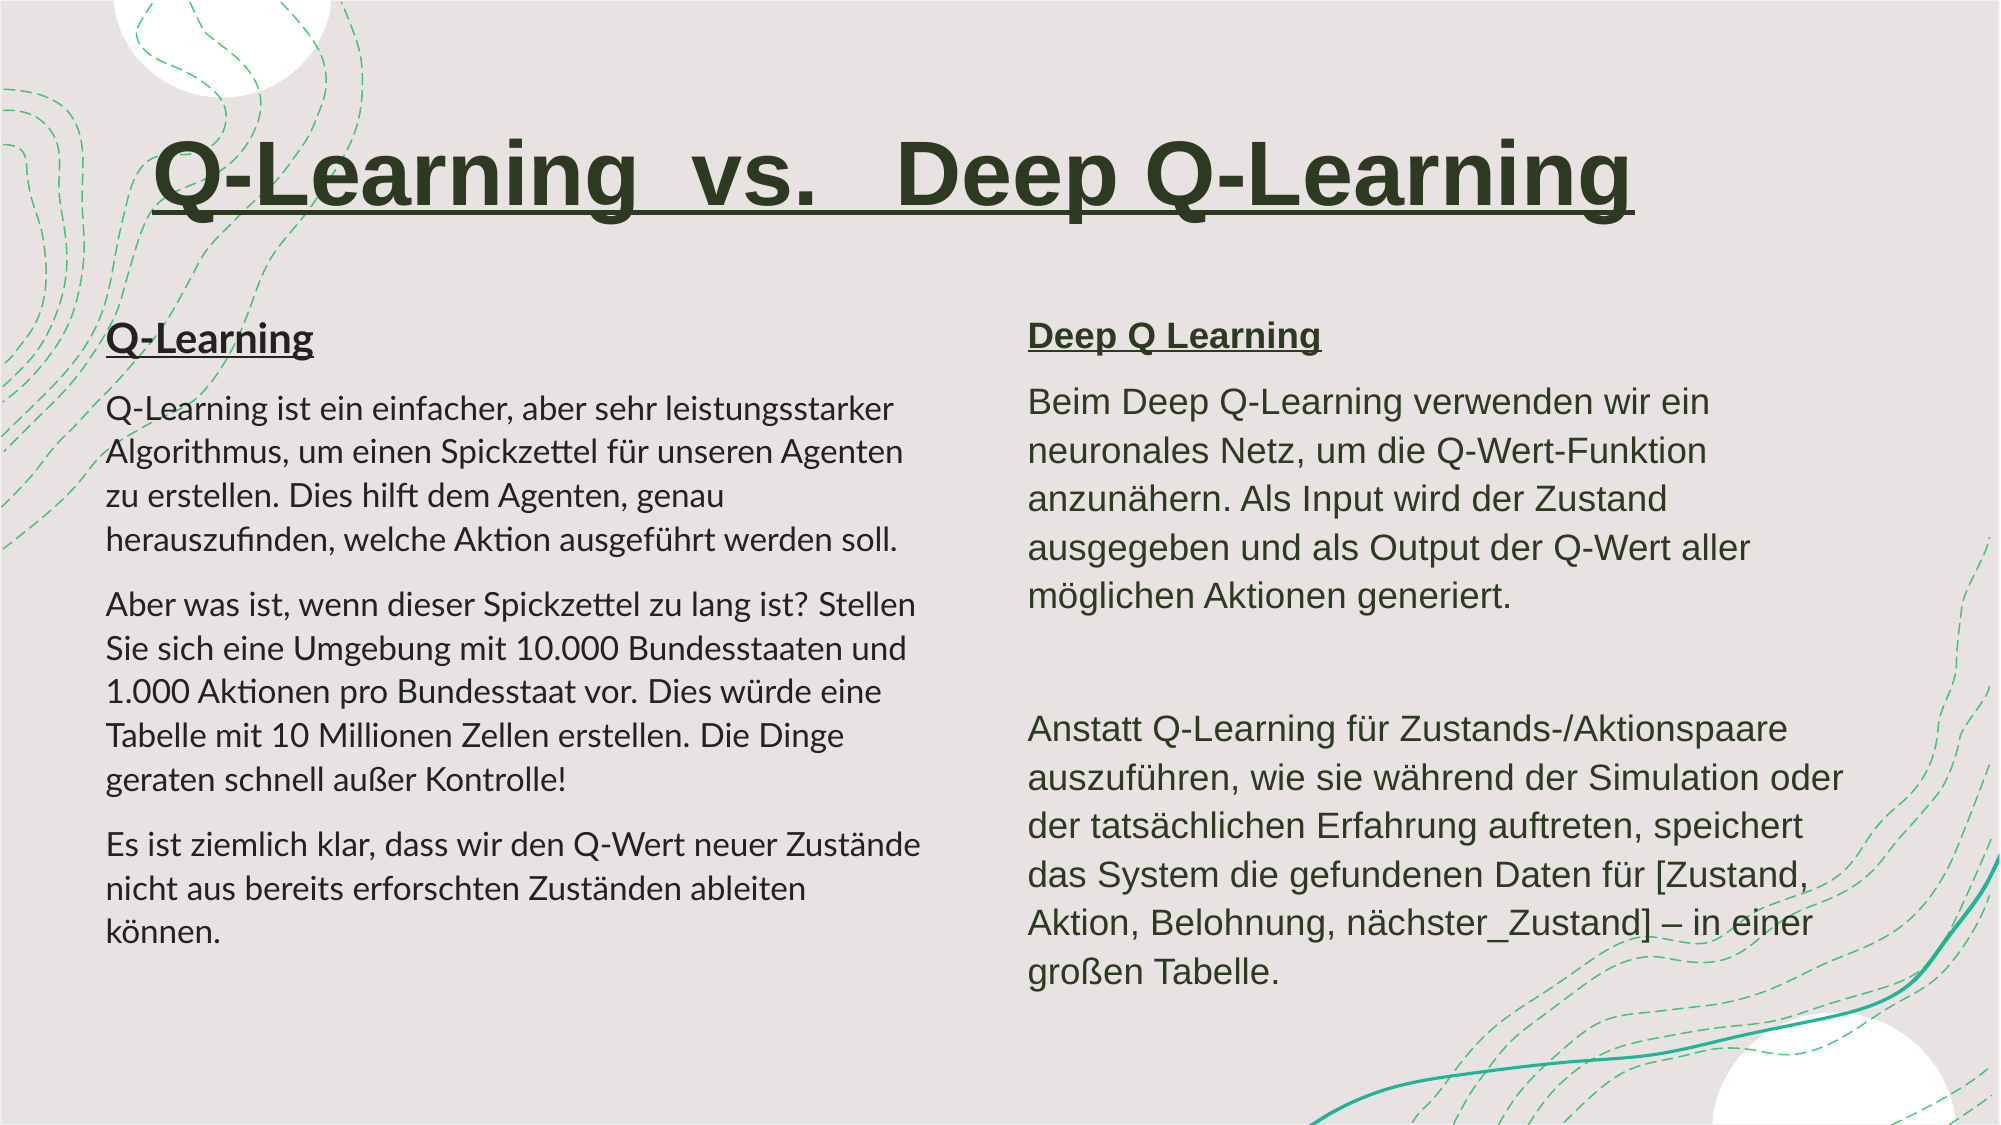

# Q-Learning  vs.   Deep Q-Learning
Q-Learning
Q-Learning ist ein einfacher, aber sehr leistungsstarker Algorithmus, um einen Spickzettel für unseren Agenten zu erstellen. Dies hilft dem Agenten, genau herauszufinden, welche Aktion ausgeführt werden soll.
Aber was ist, wenn dieser Spickzettel zu lang ist? Stellen Sie sich eine Umgebung mit 10.000 Bundesstaaten und 1.000 Aktionen pro Bundesstaat vor. Dies würde eine Tabelle mit 10 Millionen Zellen erstellen. Die Dinge geraten schnell außer Kontrolle!
Es ist ziemlich klar, dass wir den Q-Wert neuer Zustände nicht aus bereits erforschten Zuständen ableiten können.
Deep Q Learning
Beim Deep Q-Learning verwenden wir ein neuronales Netz, um die Q-Wert-Funktion anzunähern. Als Input wird der Zustand ausgegeben und als Output der Q-Wert aller möglichen Aktionen generiert.

Anstatt Q-Learning für Zustands-/Aktionspaare auszuführen, wie sie während der Simulation oder der tatsächlichen Erfahrung auftreten, speichert das System die gefundenen Daten für [Zustand, Aktion, Belohnung, nächster_Zustand] – in einer großen Tabelle.